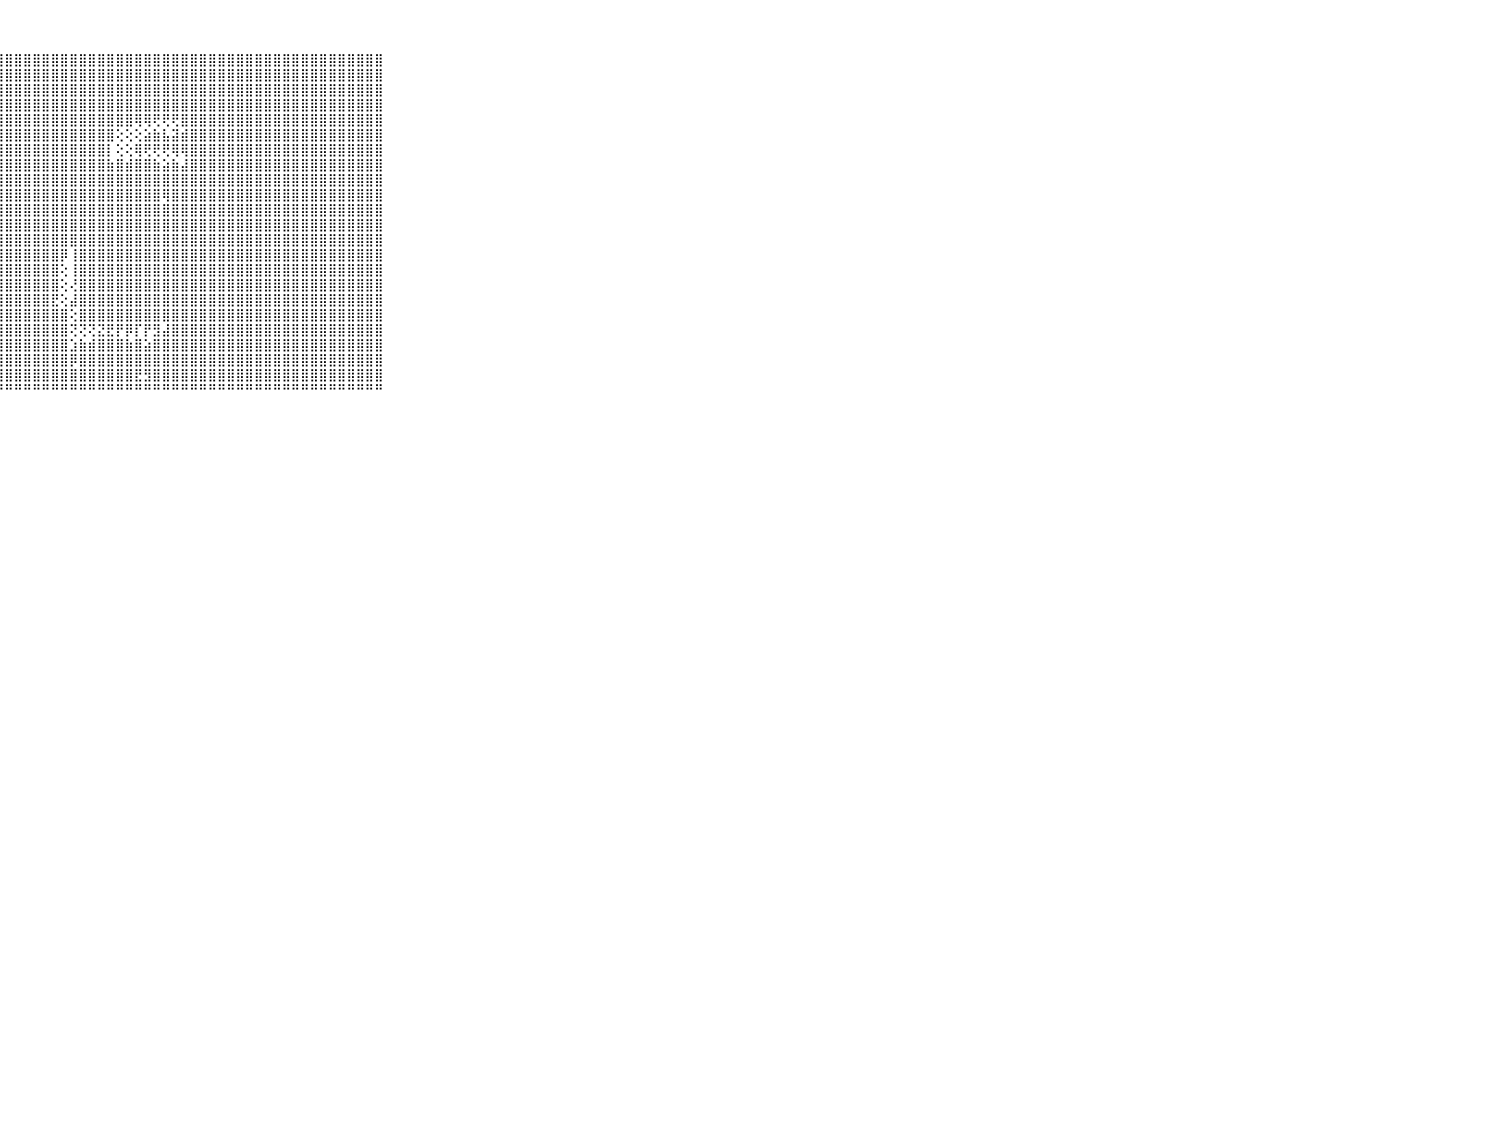

⠀⠀⠀⠀⠀⠀⠀⠀⠀⠀⠀⣿⣿⣿⣿⣿⣿⣿⣿⣿⣿⣿⣿⣿⣿⣿⣿⣿⣿⣿⣿⣿⣿⣿⣿⣿⣿⣿⣿⣿⣿⣿⣿⣿⣿⣿⣿⣿⣿⣿⣿⣿⣿⣿⣿⣿⣿⣿⣿⣿⣿⣿⣿⣿⣿⣿⣿⣿⣿⠀⠀⠀⠀⠀⠀⠀⠀⠀⠀⠀⠀
⠀⠀⠀⠀⠀⠀⠀⠀⠀⠀⠀⣿⣿⣿⣿⣿⣿⣿⣿⣿⣿⣿⣿⣿⣿⣿⣿⣿⣿⣿⣿⣿⣿⣿⣿⣿⣿⣿⣿⣿⣿⣿⣿⣿⣿⣿⣿⣿⣿⣿⣿⣿⣿⣿⣿⣿⣿⣿⣿⣿⣿⣿⣿⣿⣿⣿⣿⣿⣿⠀⠀⠀⠀⠀⠀⠀⠀⠀⠀⠀⠀
⠀⠀⠀⠀⠀⠀⠀⠀⠀⠀⠀⣿⣿⣿⣿⣿⣿⣿⣿⣿⣿⣿⣿⣿⣿⣿⣿⣿⣿⣿⣿⣿⣿⣿⣿⣿⣿⣿⣿⣿⣿⣿⣿⣿⣿⣿⣿⣿⣿⣿⣿⣿⣿⣿⣿⣿⣿⣿⣿⣿⣿⣿⣿⣿⣿⣿⣿⣿⣿⠀⠀⠀⠀⠀⠀⠀⠀⠀⠀⠀⠀
⠀⠀⠀⠀⠀⠀⠀⠀⠀⠀⠀⣿⣿⣿⣿⣿⣿⣿⣿⣿⣿⣿⣿⣿⣿⣿⣿⣿⣿⣿⣿⣿⣿⣿⣿⣿⣿⣿⣿⣿⣿⣿⣿⣿⣿⣿⣿⣿⣿⣿⣿⣿⣿⣿⣿⣿⣿⣿⣿⣿⣿⣿⣿⣿⣿⣿⣿⣿⣿⠀⠀⠀⠀⠀⠀⠀⠀⠀⠀⠀⠀
⠀⠀⠀⠀⠀⠀⠀⠀⠀⠀⠀⣿⣿⣿⣿⣿⣿⣿⣿⣿⣿⣿⣿⣿⣿⣿⣿⣿⣿⣿⣿⣿⣿⣿⣿⣿⣿⣿⣿⣿⣿⣿⢿⢿⢟⢟⢟⣿⣿⣿⣿⣿⣿⣿⣿⣿⣿⣿⣿⣿⣿⣿⣿⣿⣿⣿⣿⣿⣿⠀⠀⠀⠀⠀⠀⠀⠀⠀⠀⠀⠀
⠀⠀⠀⠀⠀⠀⠀⠀⠀⠀⠀⣿⣿⣿⣿⣿⣿⣿⣿⣿⣿⣿⣿⣿⣿⣿⣿⣿⣿⣿⣿⣿⣿⣿⣿⣿⣿⣿⣿⣿⢕⢕⢕⣵⣷⣧⣽⣾⣿⣿⣿⣿⣿⣿⣿⣿⣿⣿⣿⣿⣿⣿⣿⣿⣿⣿⣿⣿⣿⠀⠀⠀⠀⠀⠀⠀⠀⠀⠀⠀⠀
⠀⠀⠀⠀⠀⠀⠀⠀⠀⠀⠀⣿⣿⣿⣿⣿⣿⣿⣿⣿⣿⣿⣿⣿⣿⣿⣿⣿⣿⣿⣿⣿⣿⣿⣿⣿⣿⣿⣿⡇⢕⢕⢿⢟⢟⢟⢿⢿⣿⣿⣿⣿⣿⣿⣿⣿⣿⣿⣿⣿⣿⣿⣿⣿⣿⣿⣿⣿⣿⠀⠀⠀⠀⠀⠀⠀⠀⠀⠀⠀⠀
⠀⠀⠀⠀⠀⠀⠀⠀⠀⠀⠀⣿⣿⣿⣿⣿⣿⣿⣿⣿⣿⣿⣿⣿⣿⣿⣿⣿⣿⣿⣿⣿⣿⣿⣿⣿⣿⣿⣿⣷⣿⣾⣿⣿⣷⣵⣷⣼⣿⣿⣿⣿⣿⣿⣿⣿⣿⣿⣿⣿⣿⣿⣿⣿⣿⣿⣿⣿⣿⠀⠀⠀⠀⠀⠀⠀⠀⠀⠀⠀⠀
⠀⠀⠀⠀⠀⠀⠀⠀⠀⠀⠀⣿⣿⣿⣿⣿⣿⣿⣿⣿⣿⣿⣿⣿⣿⣿⣿⣿⣿⣿⣿⣿⣿⣿⣿⣿⣿⣿⣿⣿⣿⣿⣿⣿⣿⣿⣿⣿⣿⣿⣿⣿⣿⣿⣿⣿⣿⣿⣿⣿⣿⣿⣿⣿⣿⣿⣿⣿⣿⠀⠀⠀⠀⠀⠀⠀⠀⠀⠀⠀⠀
⠀⠀⠀⠀⠀⠀⠀⠀⠀⠀⠀⣿⣿⣿⣿⣿⣿⣿⣿⣿⣿⣿⣿⣿⣿⣿⣿⣿⣿⣿⣿⣿⣿⣿⣿⣿⣿⣿⣿⣿⣿⣿⣿⣿⣿⢿⣿⣿⣿⣿⣿⣿⣿⣿⣿⣿⣿⣿⣿⣿⣿⣿⣿⣿⣿⣿⣿⣿⣿⠀⠀⠀⠀⠀⠀⠀⠀⠀⠀⠀⠀
⠀⠀⠀⠀⠀⠀⠀⠀⠀⠀⠀⣿⣿⣿⣿⣿⣿⣿⣿⣿⣿⣿⣿⣿⣿⣿⣿⣿⣿⣿⣿⣿⣿⣿⣿⣿⣿⣿⣿⣿⣿⣿⣿⣿⣿⣿⣿⣿⣿⣿⣿⣿⣿⣿⣿⣿⣿⣿⣿⣿⣿⣿⣿⣿⣿⣿⣿⣿⣿⠀⠀⠀⠀⠀⠀⠀⠀⠀⠀⠀⠀
⠀⠀⠀⠀⠀⠀⠀⠀⠀⠀⠀⣿⣿⣿⣿⣿⣿⣿⣿⣿⣿⣿⣿⣿⣿⣿⣿⣿⣿⣿⣿⣿⣿⣿⣿⣿⣿⣿⣿⣿⣿⣿⣿⣿⣿⣿⣿⣿⣿⣿⣿⣿⣿⣿⣿⣿⣿⣿⣿⣿⣿⣿⣿⣿⣿⣿⣿⣿⣿⠀⠀⠀⠀⠀⠀⠀⠀⠀⠀⠀⠀
⠀⠀⠀⠀⠀⠀⠀⠀⠀⠀⠀⣿⣿⣿⣿⣿⣿⣿⣿⣿⣿⣿⣿⣿⣿⣿⣿⣿⣿⣿⣿⣿⣿⣿⣿⣿⣿⣿⣿⣿⣿⣿⣿⣿⣿⣿⣿⣿⣿⣿⣿⣿⣿⣿⣿⣿⣿⣿⣿⣿⣿⣿⣿⣿⣿⣿⣿⣿⣿⠀⠀⠀⠀⠀⠀⠀⠀⠀⠀⠀⠀
⠀⠀⠀⠀⠀⠀⠀⠀⠀⠀⠀⣿⣿⣿⣿⣿⣿⣿⣿⣿⣿⣿⣿⣿⣿⣿⣿⣿⣿⣿⣿⣿⣿⣿⡿⢸⣿⣿⣿⣿⣿⣿⣿⣿⣿⣿⣿⣿⣿⣿⣿⣿⣿⣿⣿⣿⣿⣿⣿⣿⣿⣿⣿⣿⣿⣿⣿⣿⣿⠀⠀⠀⠀⠀⠀⠀⠀⠀⠀⠀⠀
⠀⠀⠀⠀⠀⠀⠀⠀⠀⠀⠀⣿⣿⣿⣿⣿⣿⣿⣿⣿⣿⣿⣿⣿⣿⣿⣿⣿⣿⣿⣿⣿⣿⣿⢕⢸⣿⣿⣿⣿⣿⣿⣿⣿⣿⣿⣿⣿⣿⣿⣿⣿⣿⣿⣿⣿⣿⣿⣿⣿⣿⣿⣿⣿⣿⣿⣿⣿⣿⠀⠀⠀⠀⠀⠀⠀⠀⠀⠀⠀⠀
⠀⠀⠀⠀⠀⠀⠀⠀⠀⠀⠀⣿⣿⣿⣿⣿⣿⣿⣿⣿⣿⣿⣿⣿⣿⣿⣿⣿⣿⣿⣿⣿⣿⣿⢕⢜⣿⣿⣿⣿⣿⣿⣿⣿⣿⣿⣿⣿⣿⣿⣿⣿⣿⣿⣿⣿⣿⣿⣿⣿⣿⣿⣿⣿⣿⣿⣿⣿⣿⠀⠀⠀⠀⠀⠀⠀⠀⠀⠀⠀⠀
⠀⠀⠀⠀⠀⠀⠀⠀⠀⠀⠀⣿⣿⣿⣿⣿⣿⣿⣿⣿⣿⣿⣿⣿⣿⣿⣿⣿⣿⣿⣿⣿⣿⣟⢕⣼⣿⣿⣿⣿⣿⣿⣿⣿⣿⣿⣿⣿⣿⣿⣿⣿⣿⣿⣿⣿⣿⣿⣿⣿⣿⣿⣿⣿⣿⣿⣿⣿⣿⠀⠀⠀⠀⠀⠀⠀⠀⠀⠀⠀⠀
⠀⠀⠀⠀⠀⠀⠀⠀⠀⠀⠀⣿⣿⣿⣿⣿⣿⣿⣿⣿⣿⣿⣿⣿⣿⣿⣿⣿⣿⣿⣿⣿⣿⣿⣿⢕⣿⣿⣿⣿⣿⣿⣿⣿⣿⣿⣿⣿⣿⣿⣿⣿⣿⣿⣿⣿⣿⣿⣿⣿⣿⣿⣿⣿⣿⣿⣿⣿⣿⠀⠀⠀⠀⠀⠀⠀⠀⠀⠀⠀⠀
⠀⠀⠀⠀⠀⠀⠀⠀⠀⠀⠀⣿⣿⣿⣿⣿⣿⣿⣿⣿⣿⣿⣿⣿⣿⣿⣿⣿⣿⣿⣿⣿⣿⣿⣿⢝⢝⢝⣝⣟⡟⡿⡏⡟⣻⣼⣿⣿⣿⣿⣿⣿⣿⣿⣿⣿⣿⣿⣿⣿⣿⣿⣿⣿⣿⣿⣿⣿⣿⠀⠀⠀⠀⠀⠀⠀⠀⠀⠀⠀⠀
⠀⠀⠀⠀⠀⠀⠀⠀⠀⠀⠀⣿⣿⣿⣿⣿⣿⣿⣿⣿⣿⣿⣿⣿⣿⣿⣿⣿⣿⣿⣿⣿⣿⣿⣿⣱⣷⣾⣿⣿⣿⣷⣿⣵⣿⣿⣿⣿⣿⣿⣿⣿⣿⣿⣿⣿⣿⣿⣿⣿⣿⣿⣿⣿⣿⣿⣿⣿⣿⠀⠀⠀⠀⠀⠀⠀⠀⠀⠀⠀⠀
⠀⠀⠀⠀⠀⠀⠀⠀⠀⠀⠀⣿⣿⣿⣿⣿⣿⣿⣿⣿⣿⣿⣿⣿⣿⣿⣿⣿⣿⣿⣿⣿⣿⣿⣿⡿⣿⣿⣿⣿⣿⣿⣿⣿⣿⣿⣿⣿⣿⣿⣿⣿⣿⣿⣿⣿⣿⣿⣿⣿⣿⣿⣿⣿⣿⣿⣿⣿⣿⠀⠀⠀⠀⠀⠀⠀⠀⠀⠀⠀⠀
⠀⠀⠀⠀⠀⠀⠀⠀⠀⠀⠀⣿⣿⣿⣿⣿⣿⣿⣿⣿⣿⣿⣿⣿⣿⣿⣿⣿⣿⣿⣿⣿⣿⣿⣿⣿⣿⣿⣿⣿⣿⣿⣟⣻⣿⣿⣿⣿⣿⣿⣿⣿⣿⣿⣿⣿⣿⣿⣿⣿⣿⣿⣿⣿⣿⣿⣿⣿⣿⠀⠀⠀⠀⠀⠀⠀⠀⠀⠀⠀⠀
⠀⠀⠀⠀⠀⠀⠀⠀⠀⠀⠀⠛⠛⠛⠛⠛⠛⠛⠛⠛⠛⠛⠛⠛⠛⠛⠛⠛⠛⠛⠛⠛⠛⠛⠛⠛⠛⠛⠛⠛⠛⠛⠛⠛⠛⠛⠛⠛⠛⠛⠛⠛⠛⠛⠛⠛⠛⠛⠛⠛⠛⠛⠛⠛⠛⠛⠛⠛⠛⠀⠀⠀⠀⠀⠀⠀⠀⠀⠀⠀⠀